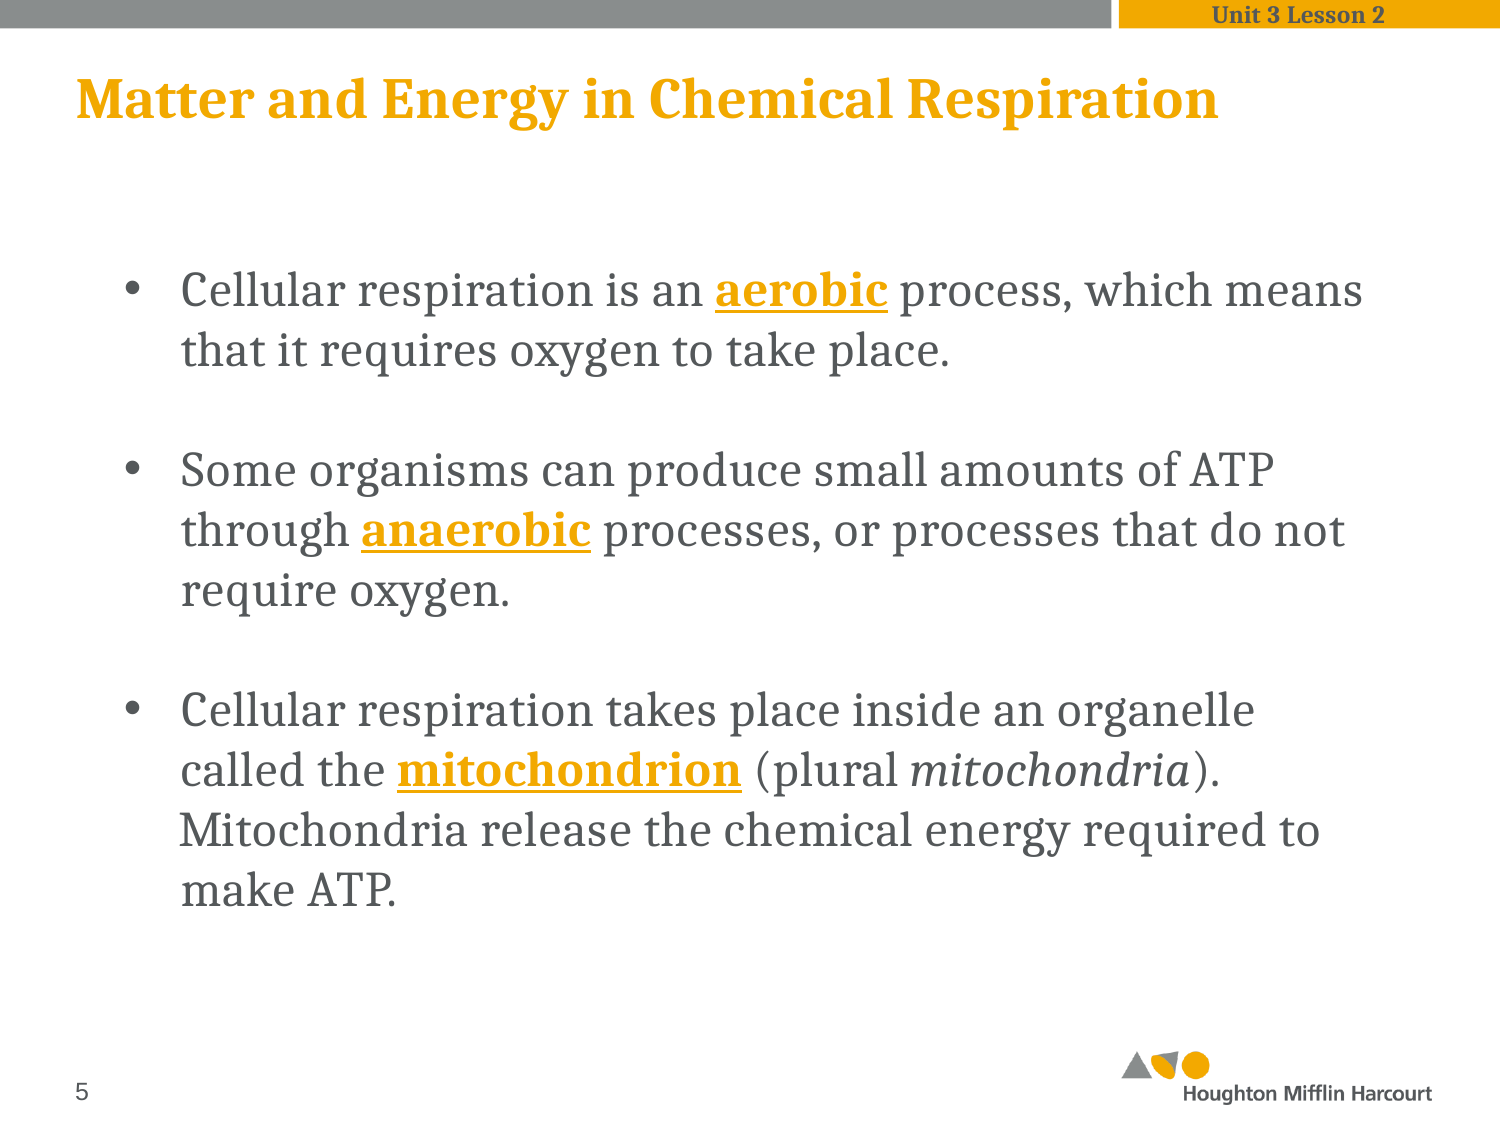

Unit 3 Lesson 2
# Matter and Energy in Chemical Respiration
Cellular respiration is an aerobic process, which means that it requires oxygen to take place.

Some organisms can produce small amounts of ATP through anaerobic processes, or processes that do not require oxygen.

Cellular respiration takes place inside an organelle called the mitochondrion (plural mitochondria). Mitochondria release the chemical energy required to make ATP.

5